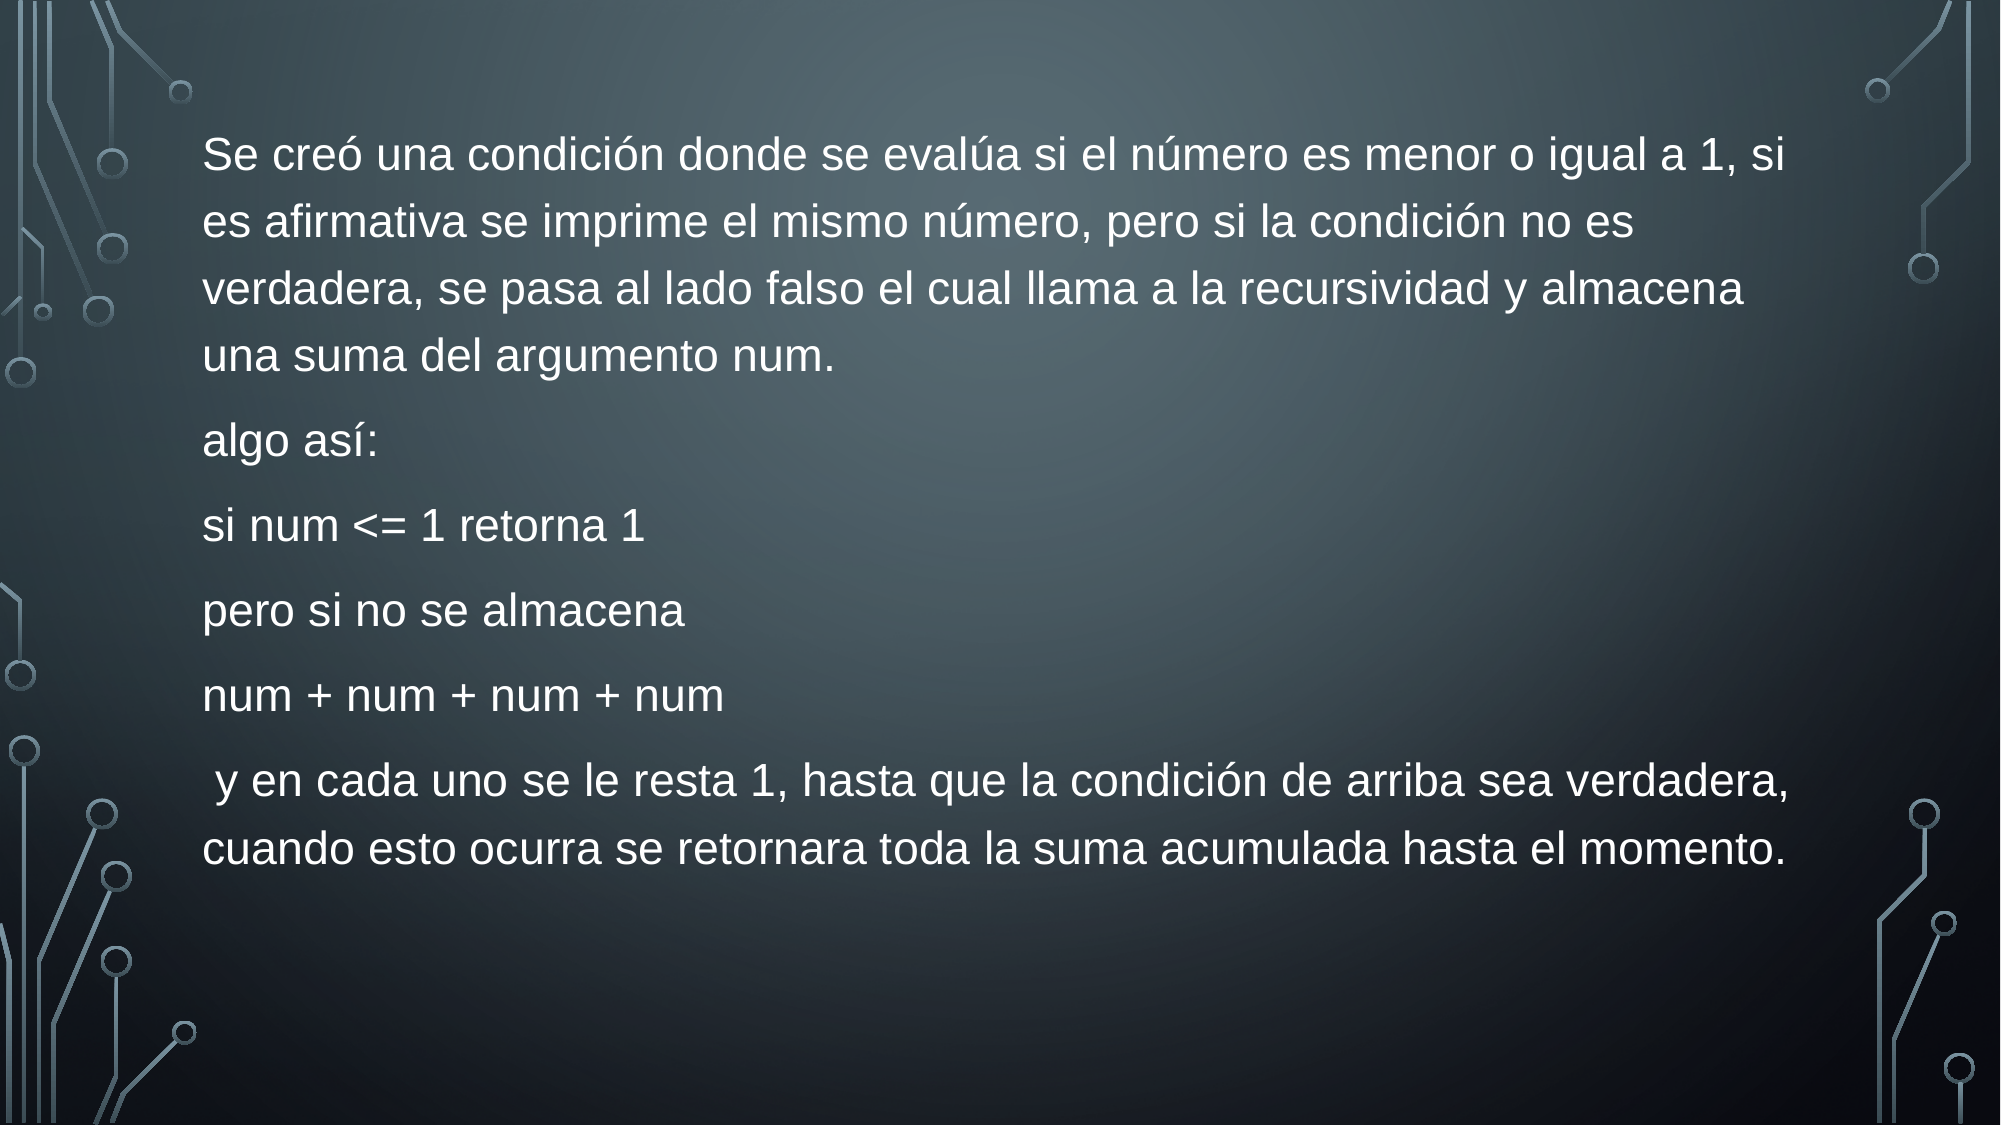

Se creó una condición donde se evalúa si el número es menor o igual a 1, si es afirmativa se imprime el mismo número, pero si la condición no es verdadera, se pasa al lado falso el cual llama a la recursividad y almacena una suma del argumento num.
algo así:
si num <= 1 retorna 1
pero si no se almacena
num + num + num + num
 y en cada uno se le resta 1, hasta que la condición de arriba sea verdadera, cuando esto ocurra se retornara toda la suma acumulada hasta el momento.